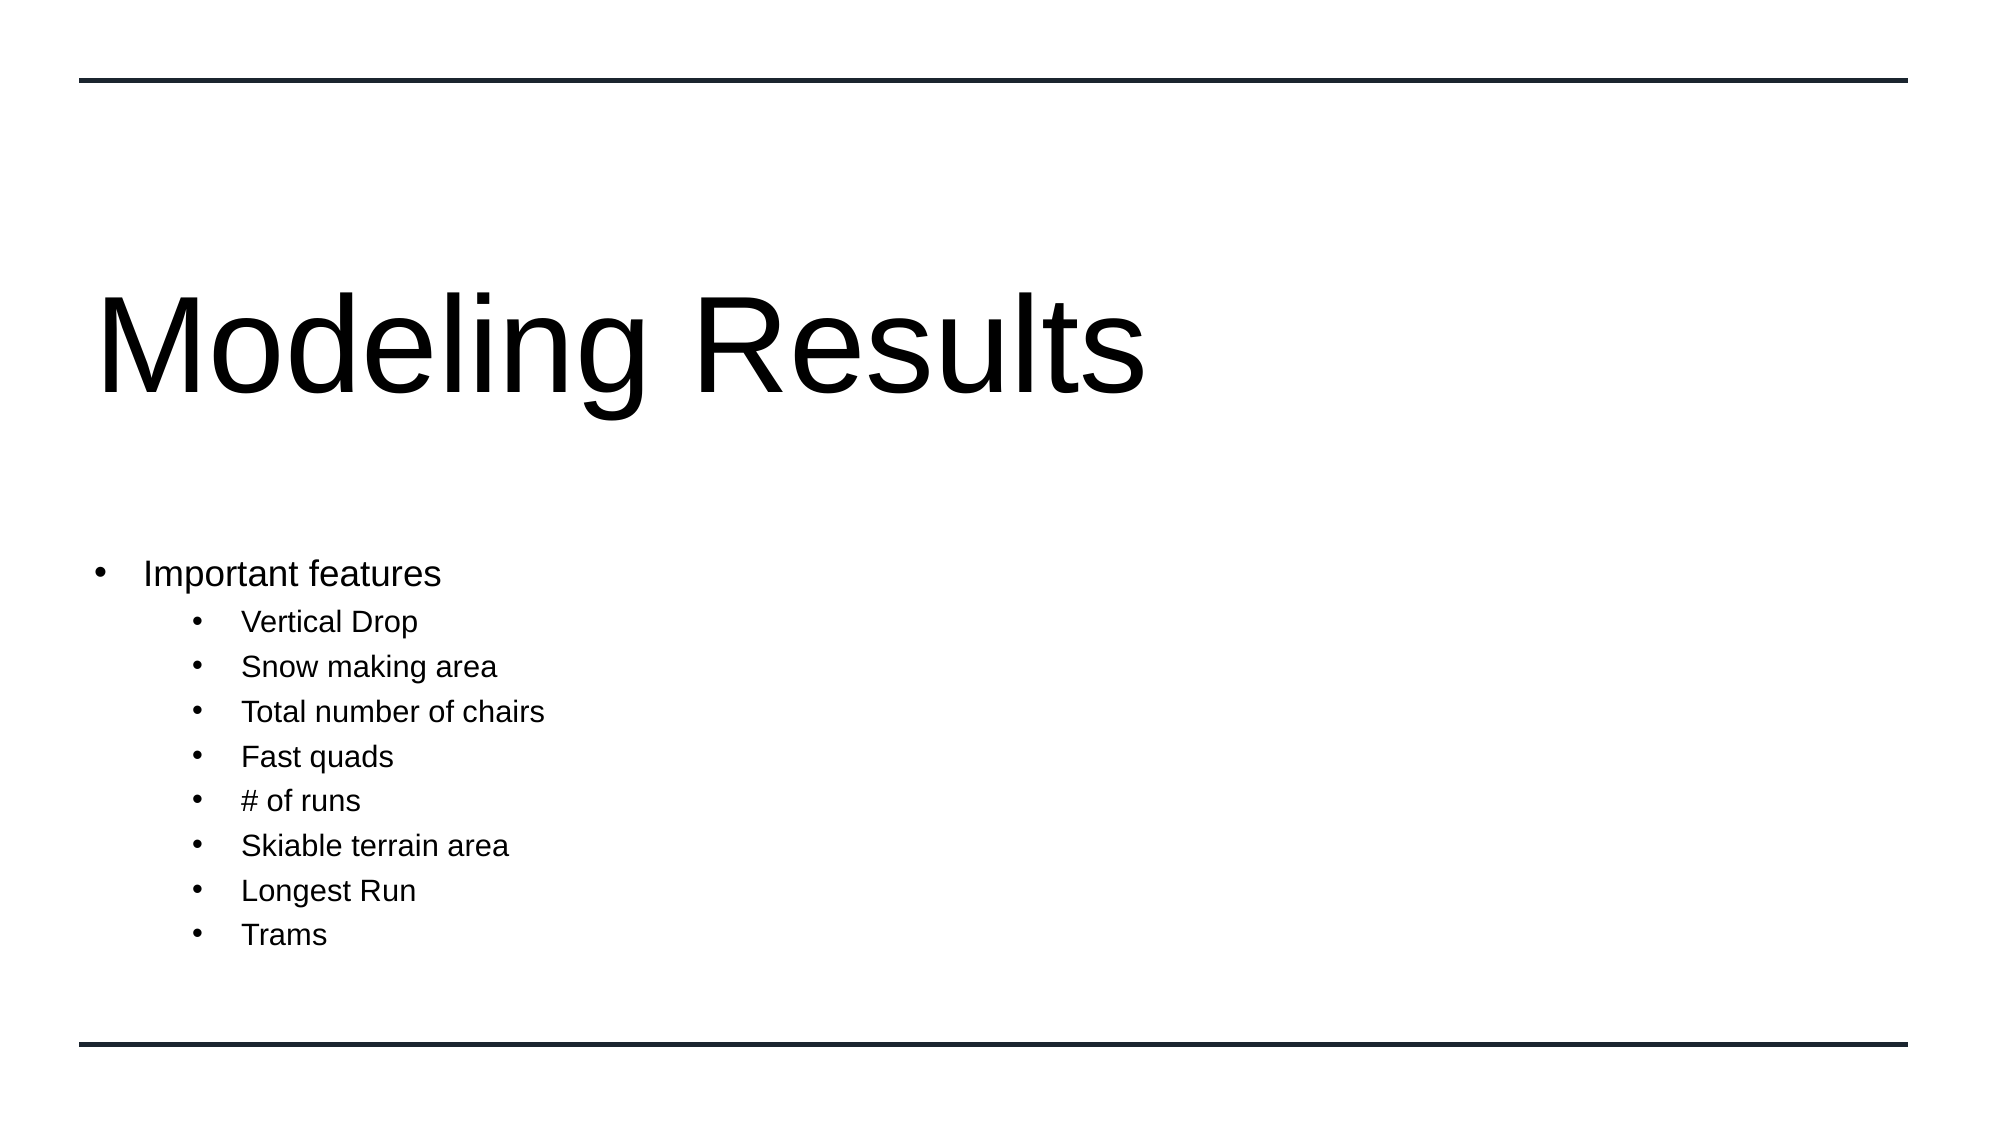

# Modeling Results
Important features
Vertical Drop
Snow making area
Total number of chairs
Fast quads
# of runs
Skiable terrain area
Longest Run
Trams